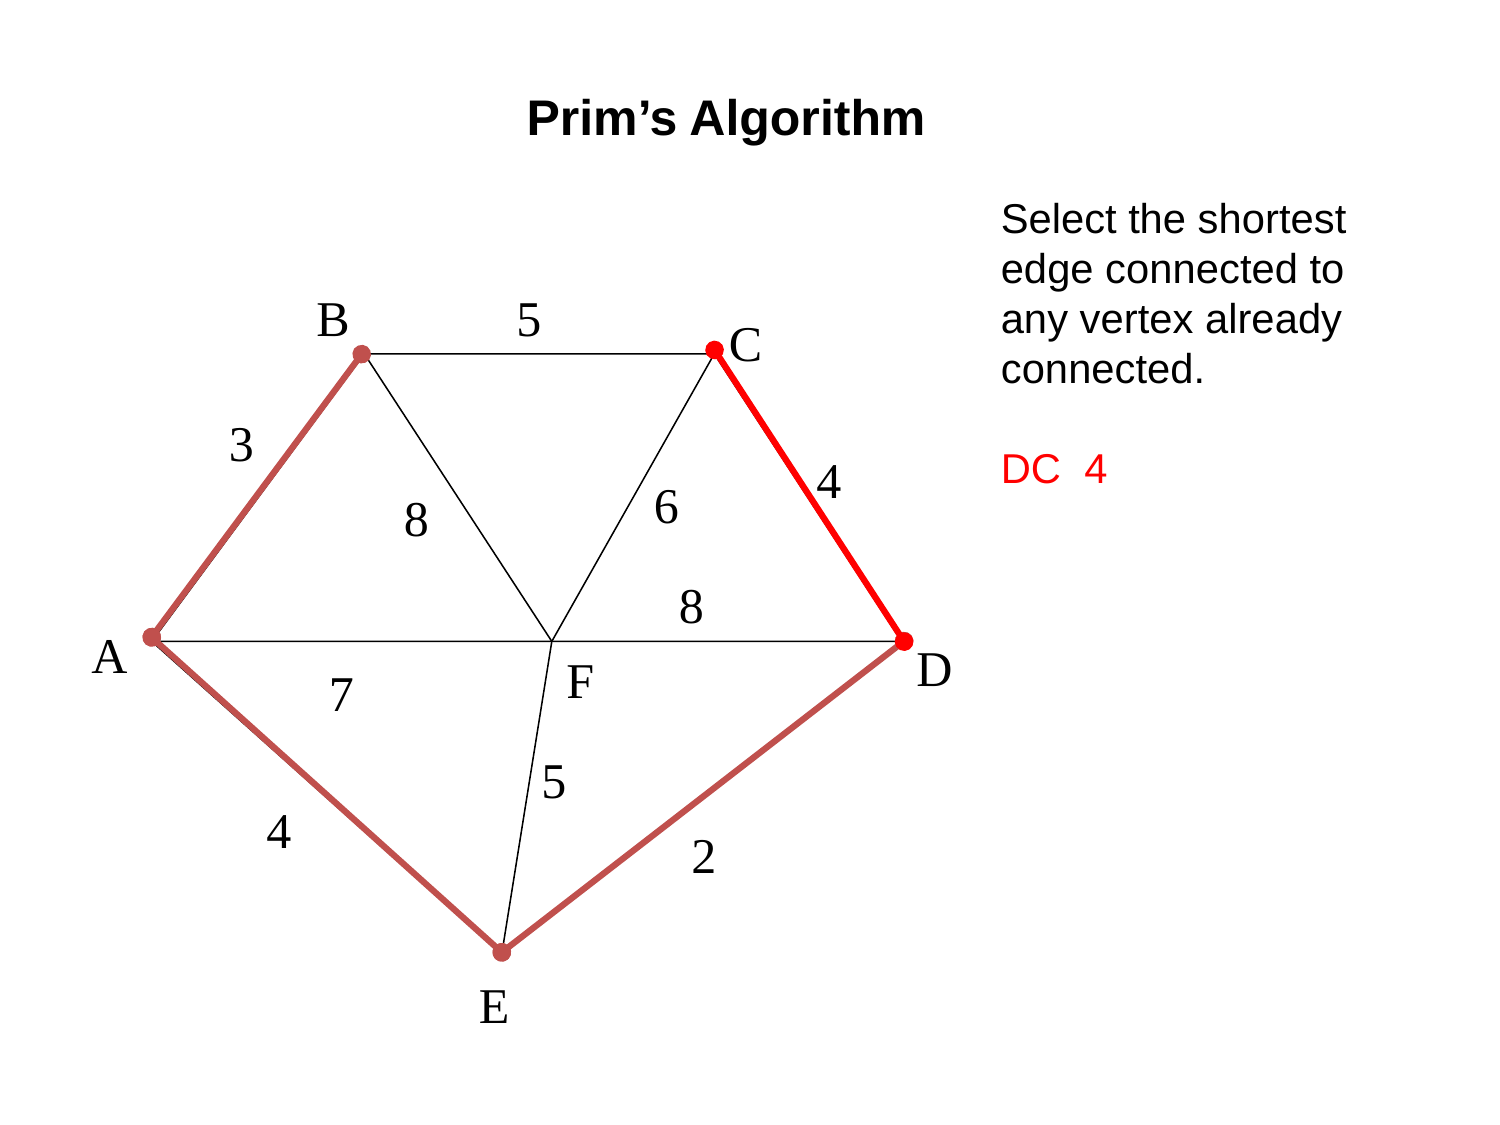

Prim’s Algorithm
Select the shortest
edge connected to
any vertex already
connected.

DC  4

B
5
C

3
4
6
8
8
A
D

F
7
5
4
2
E